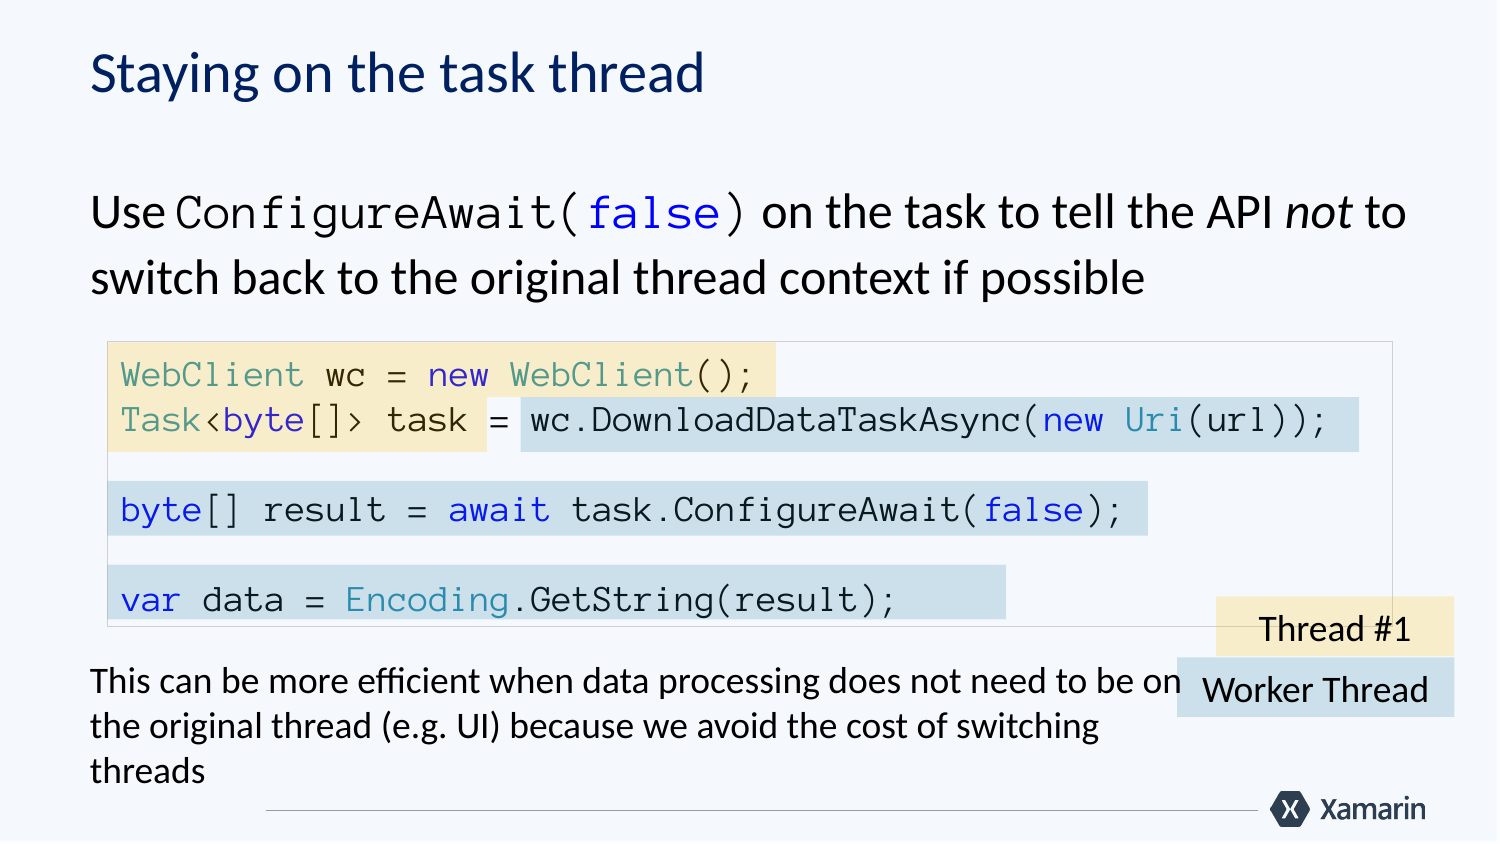

# Staying on the task thread
Use ConfigureAwait(false) on the task to tell the API not to switch back to the original thread context if possible
WebClient wc = new WebClient();
Task<byte[]> task = wc.DownloadDataTaskAsync(new Uri(url));
byte[] result = await task.ConfigureAwait(false);
var data = Encoding.GetString(result);

Worker Thread
Thread #1
This can be more efficient when data processing does not need to be on the original thread (e.g. UI) because we avoid the cost of switching threads